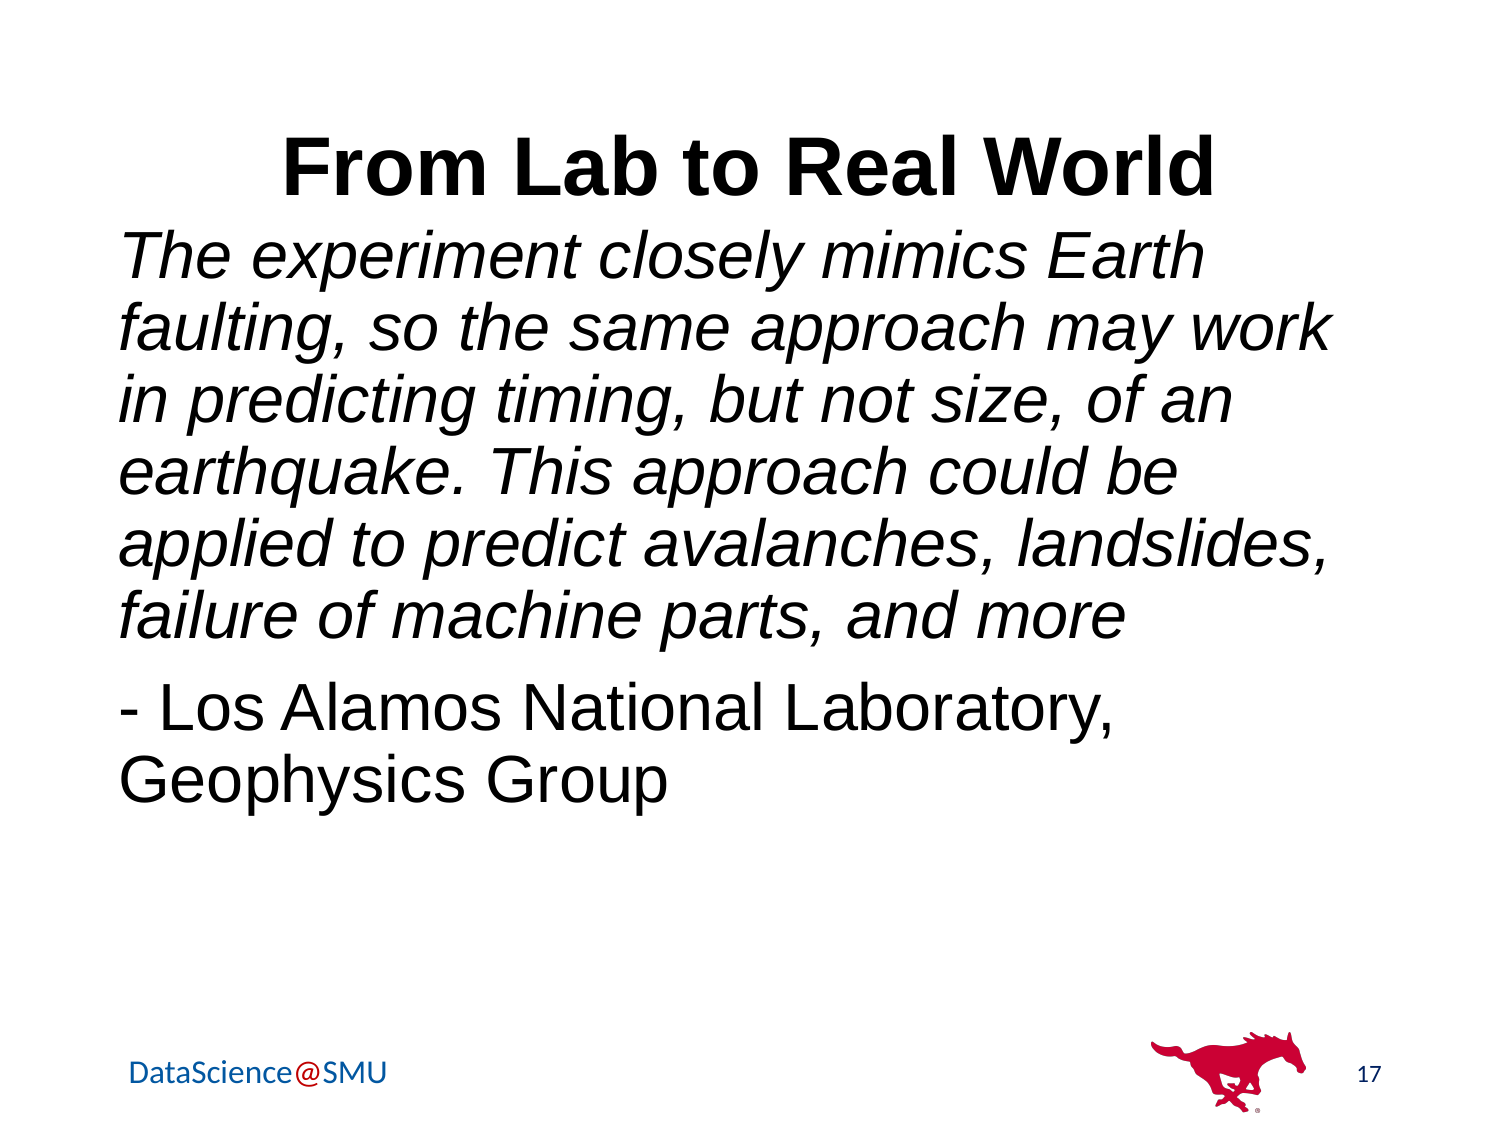

# From Lab to Real World
The experiment closely mimics Earth faulting, so the same approach may work in predicting timing, but not size, of an earthquake. This approach could be applied to predict avalanches, landslides, failure of machine parts, and more
- Los Alamos National Laboratory, Geophysics Group

17